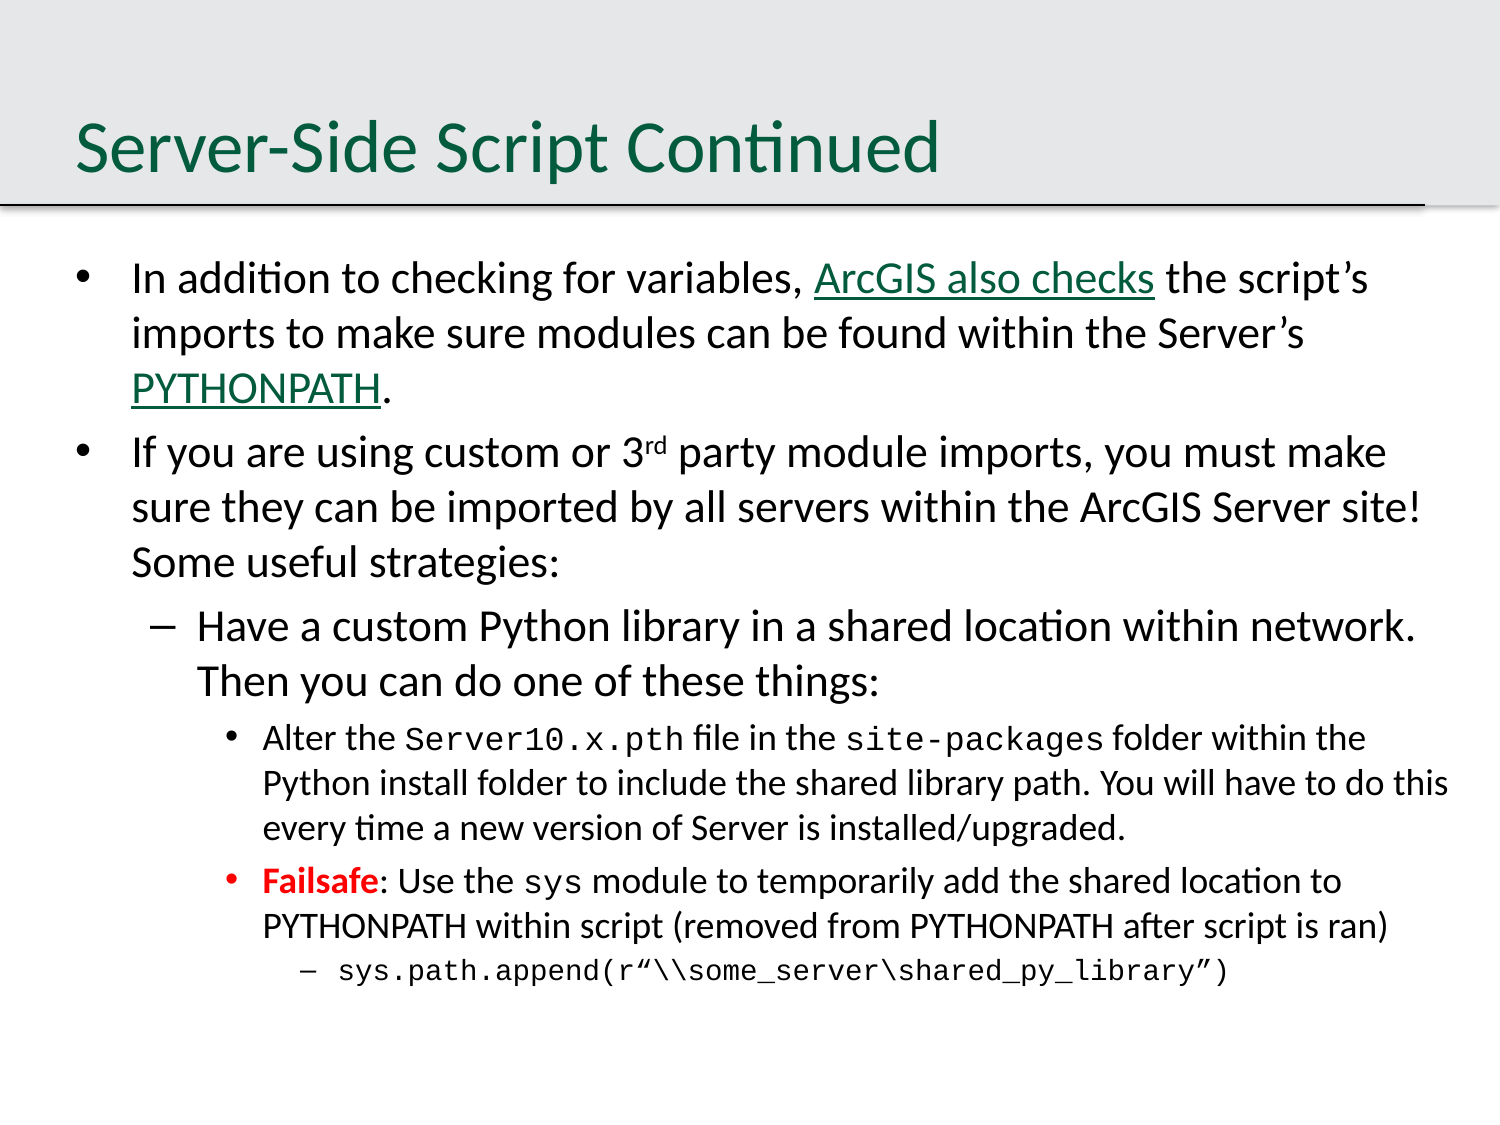

# Server-Side Script Continued
In addition to checking for variables, ArcGIS also checks the script’s imports to make sure modules can be found within the Server’s PYTHONPATH.
If you are using custom or 3rd party module imports, you must make sure they can be imported by all servers within the ArcGIS Server site! Some useful strategies:
Have a custom Python library in a shared location within network.  Then you can do one of these things:
Alter the Server10.x.pth file in the site-packages folder within the Python install folder to include the shared library path. You will have to do this every time a new version of Server is installed/upgraded.
Failsafe: Use the sys module to temporarily add the shared location to PYTHONPATH within script (removed from PYTHONPATH after script is ran)
sys.path.append(r“\\some_server\shared_py_library”)